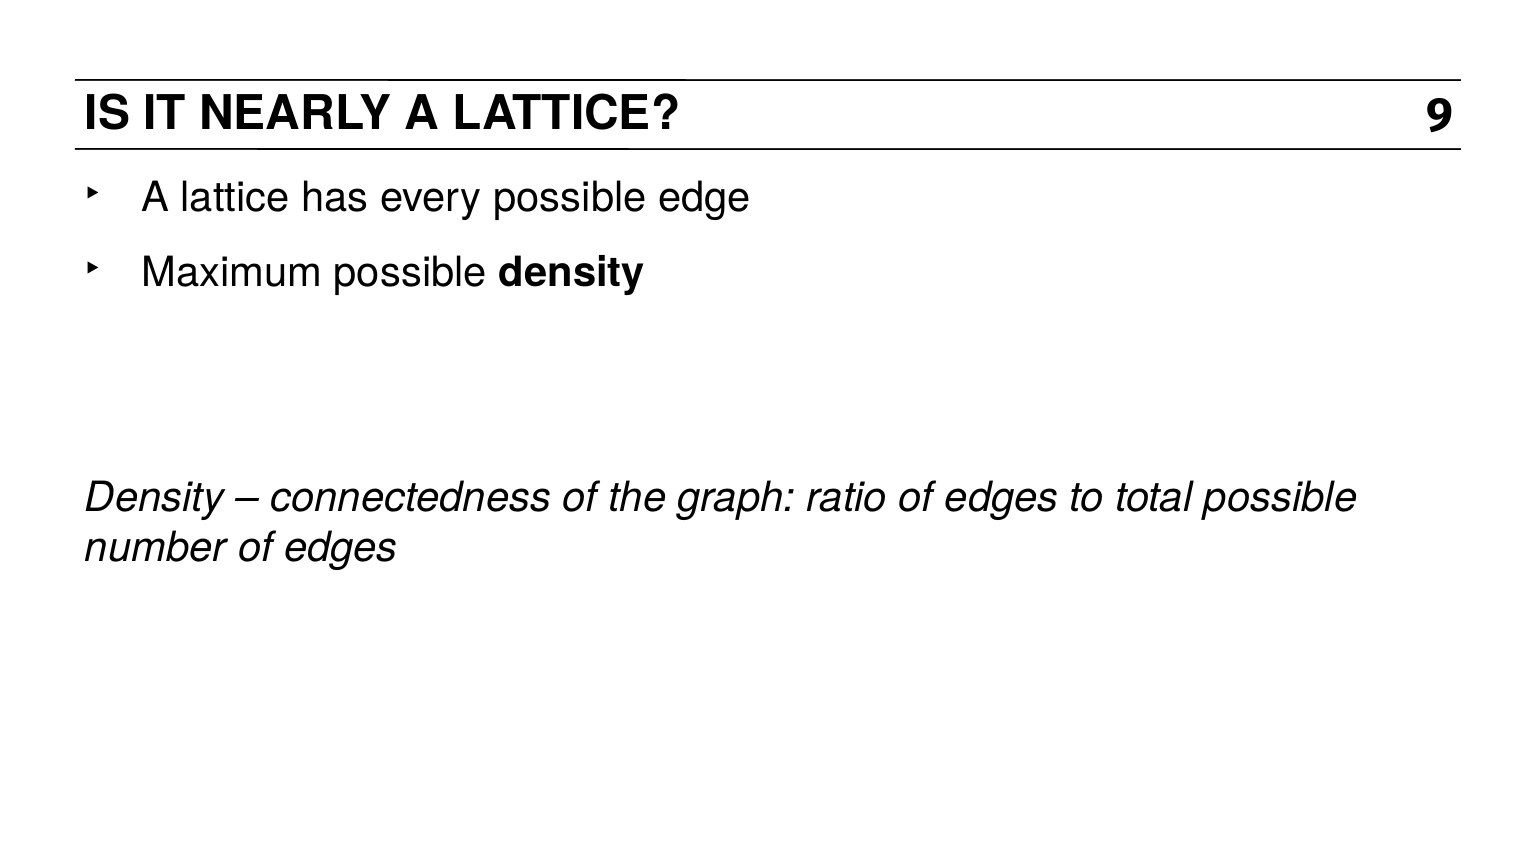

# IS IT NEARLY A LATTICE?
9

A lattice has every possible edge
Maximum possible density

Density – connectedness of the graph: ratio of edges to total possible number of edges